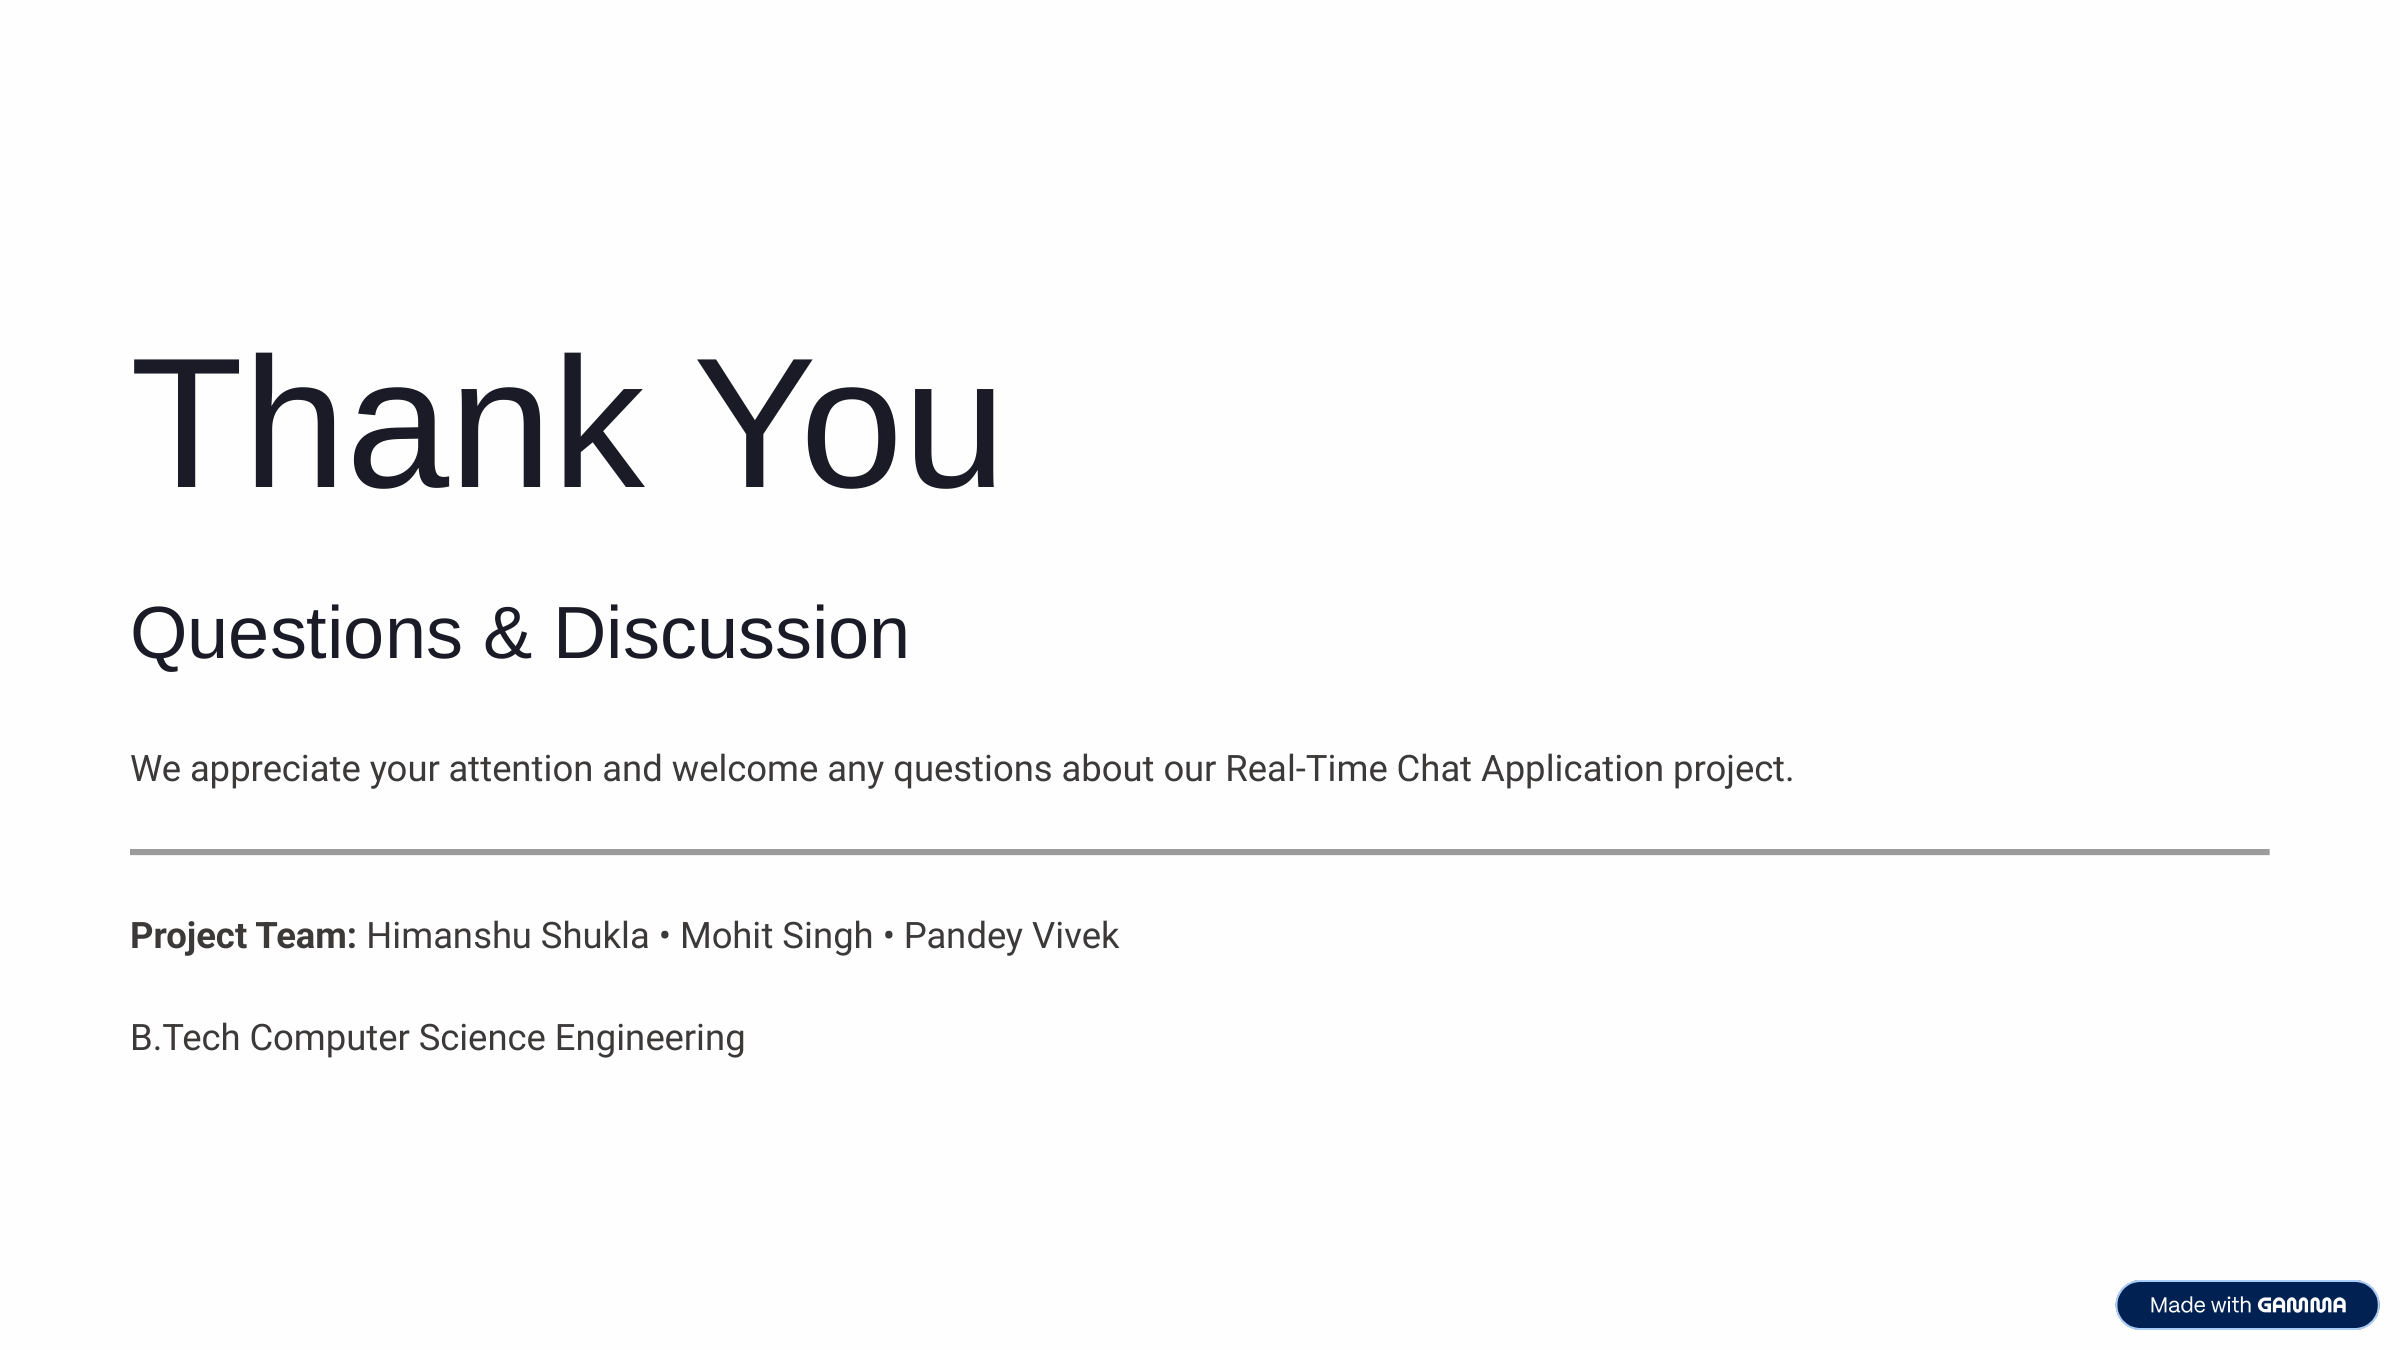

Thank You
Questions & Discussion
We appreciate your attention and welcome any questions about our Real-Time Chat Application project.

Project Team: Himanshu Shukla • Mohit Singh • Pandey Vivek
B.Tech Computer Science Engineering